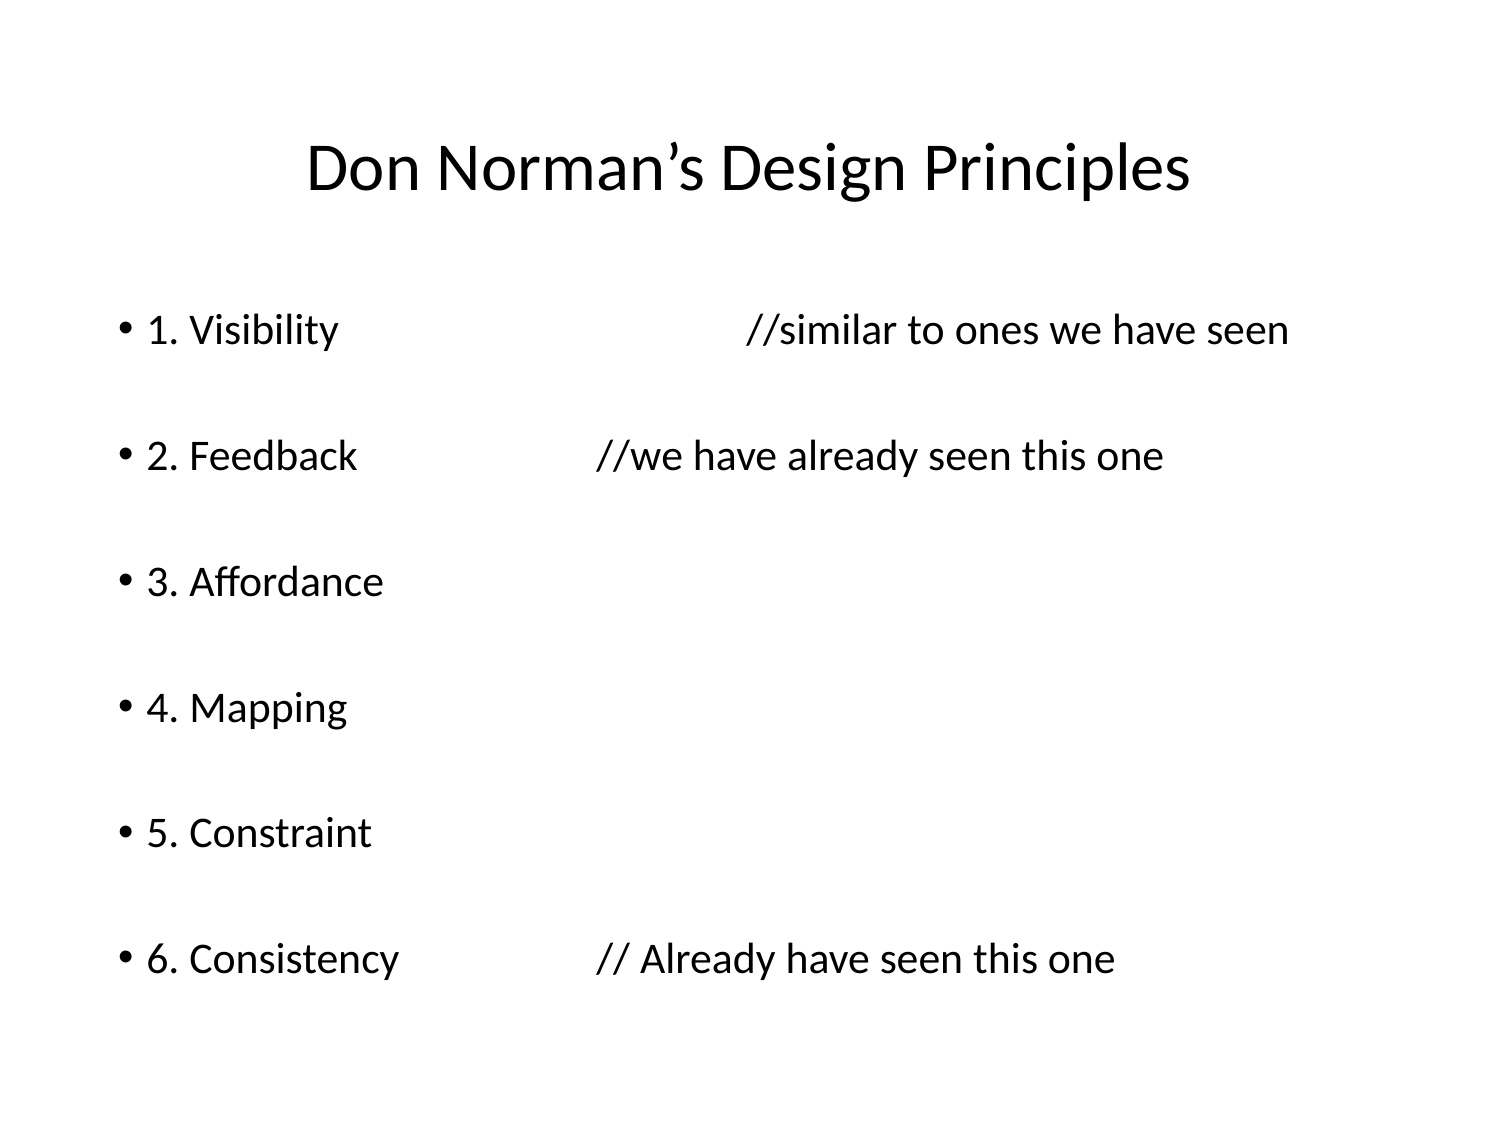

# Don Norman’s Design Principles
1. Visibility			//similar to ones we have seen

2. Feedback		//we have already seen this one

3. Affordance

4. Mapping

5. Constraint

6. Consistency		// Already have seen this one